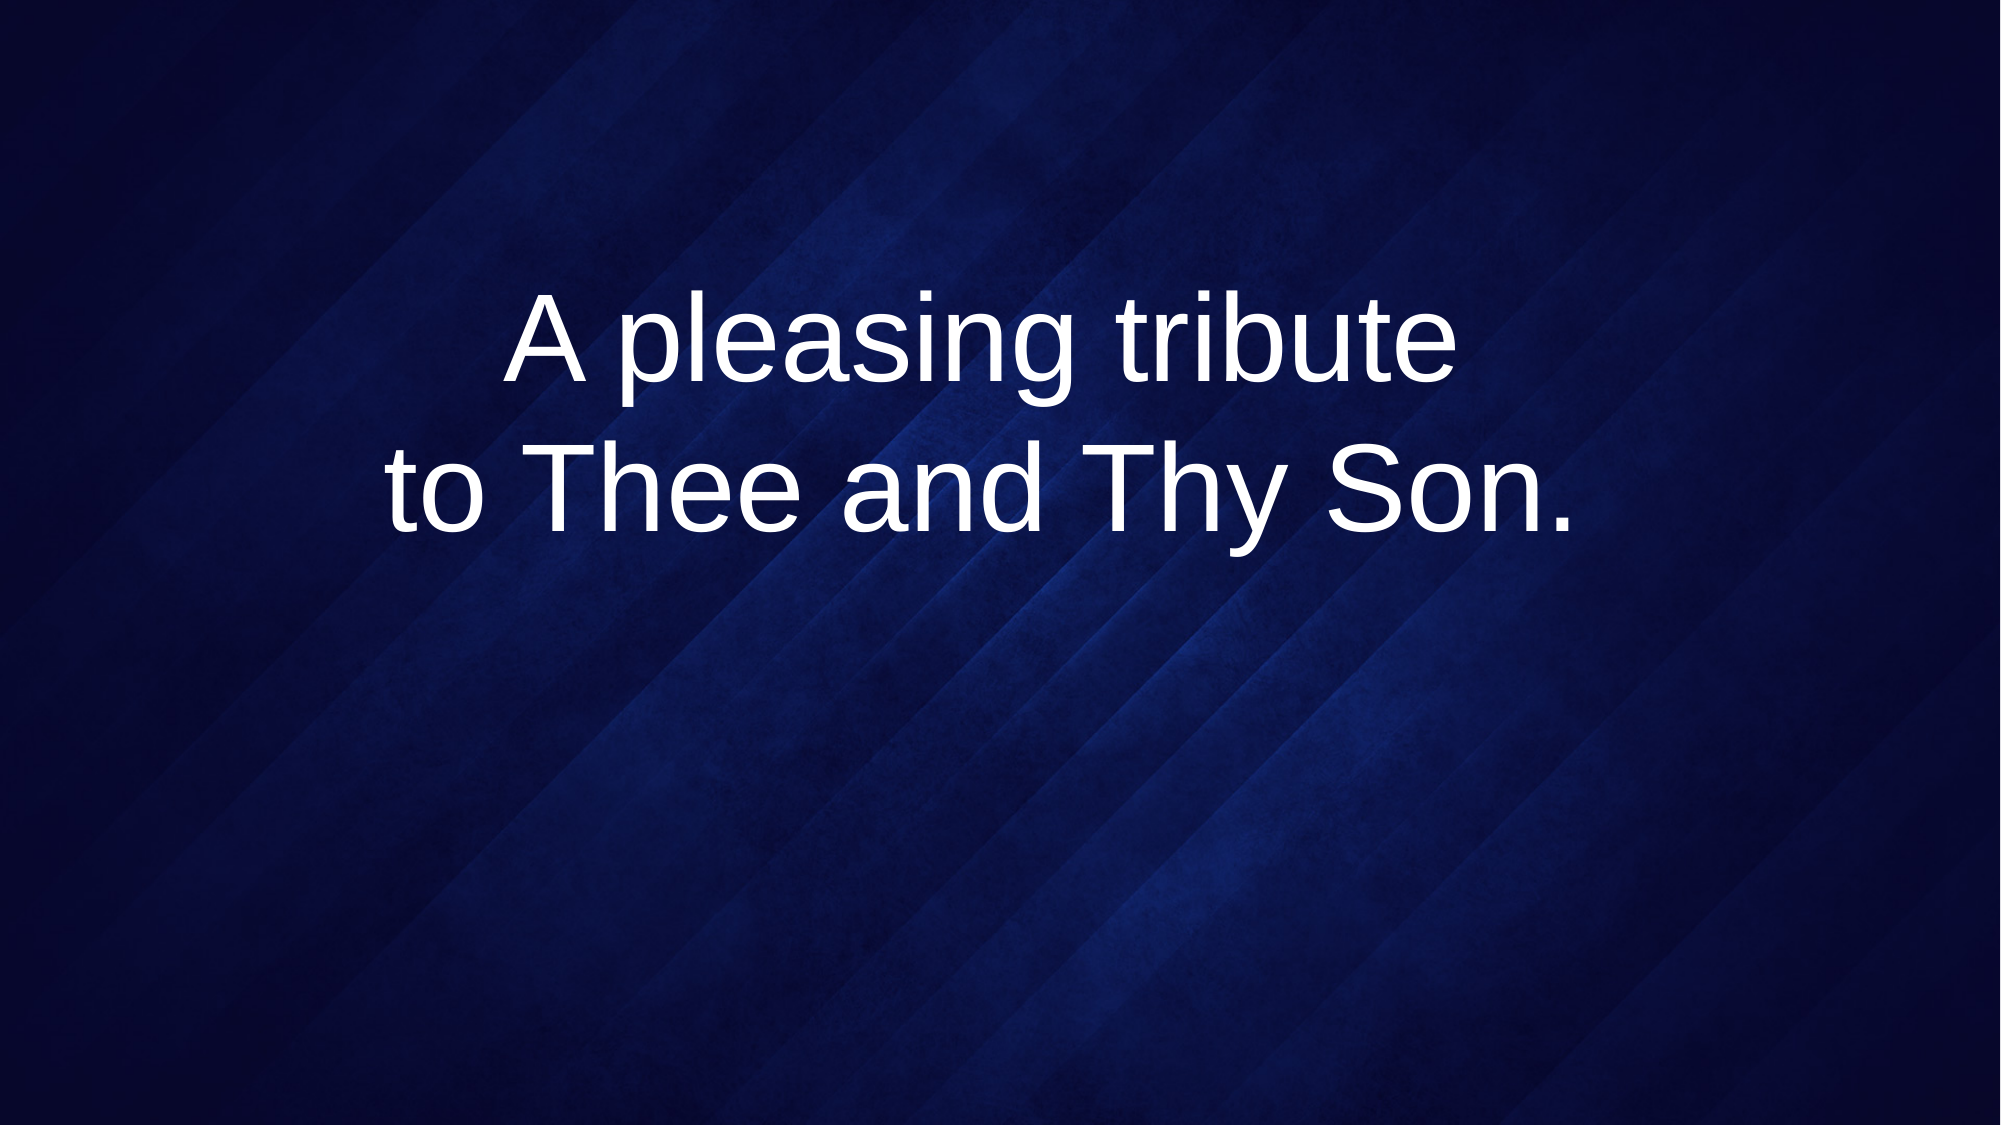

# A pleasing tribute to Thee and Thy Son.